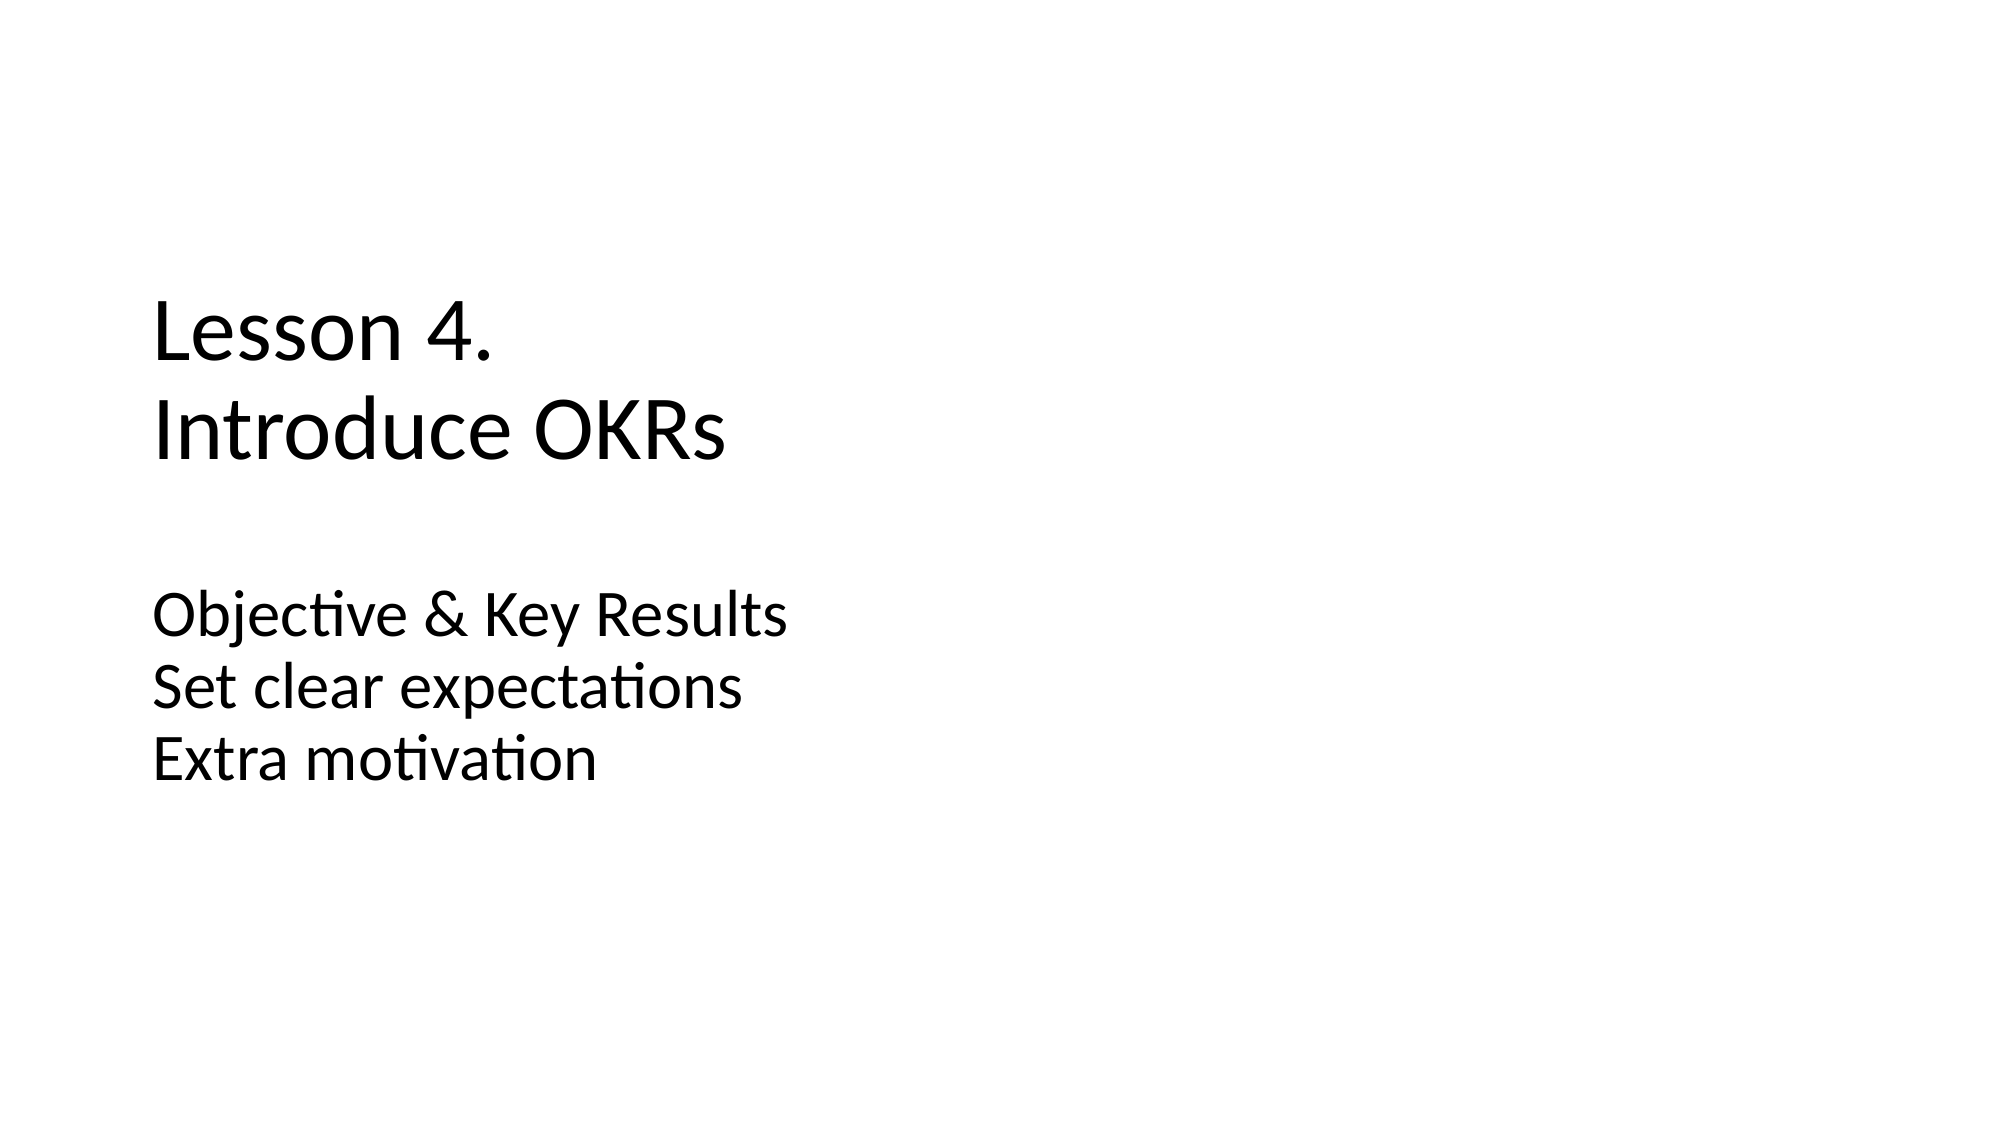

# Lesson 4. Introduce OKRs Objective & Key Results Set clear expectations Extra motivation